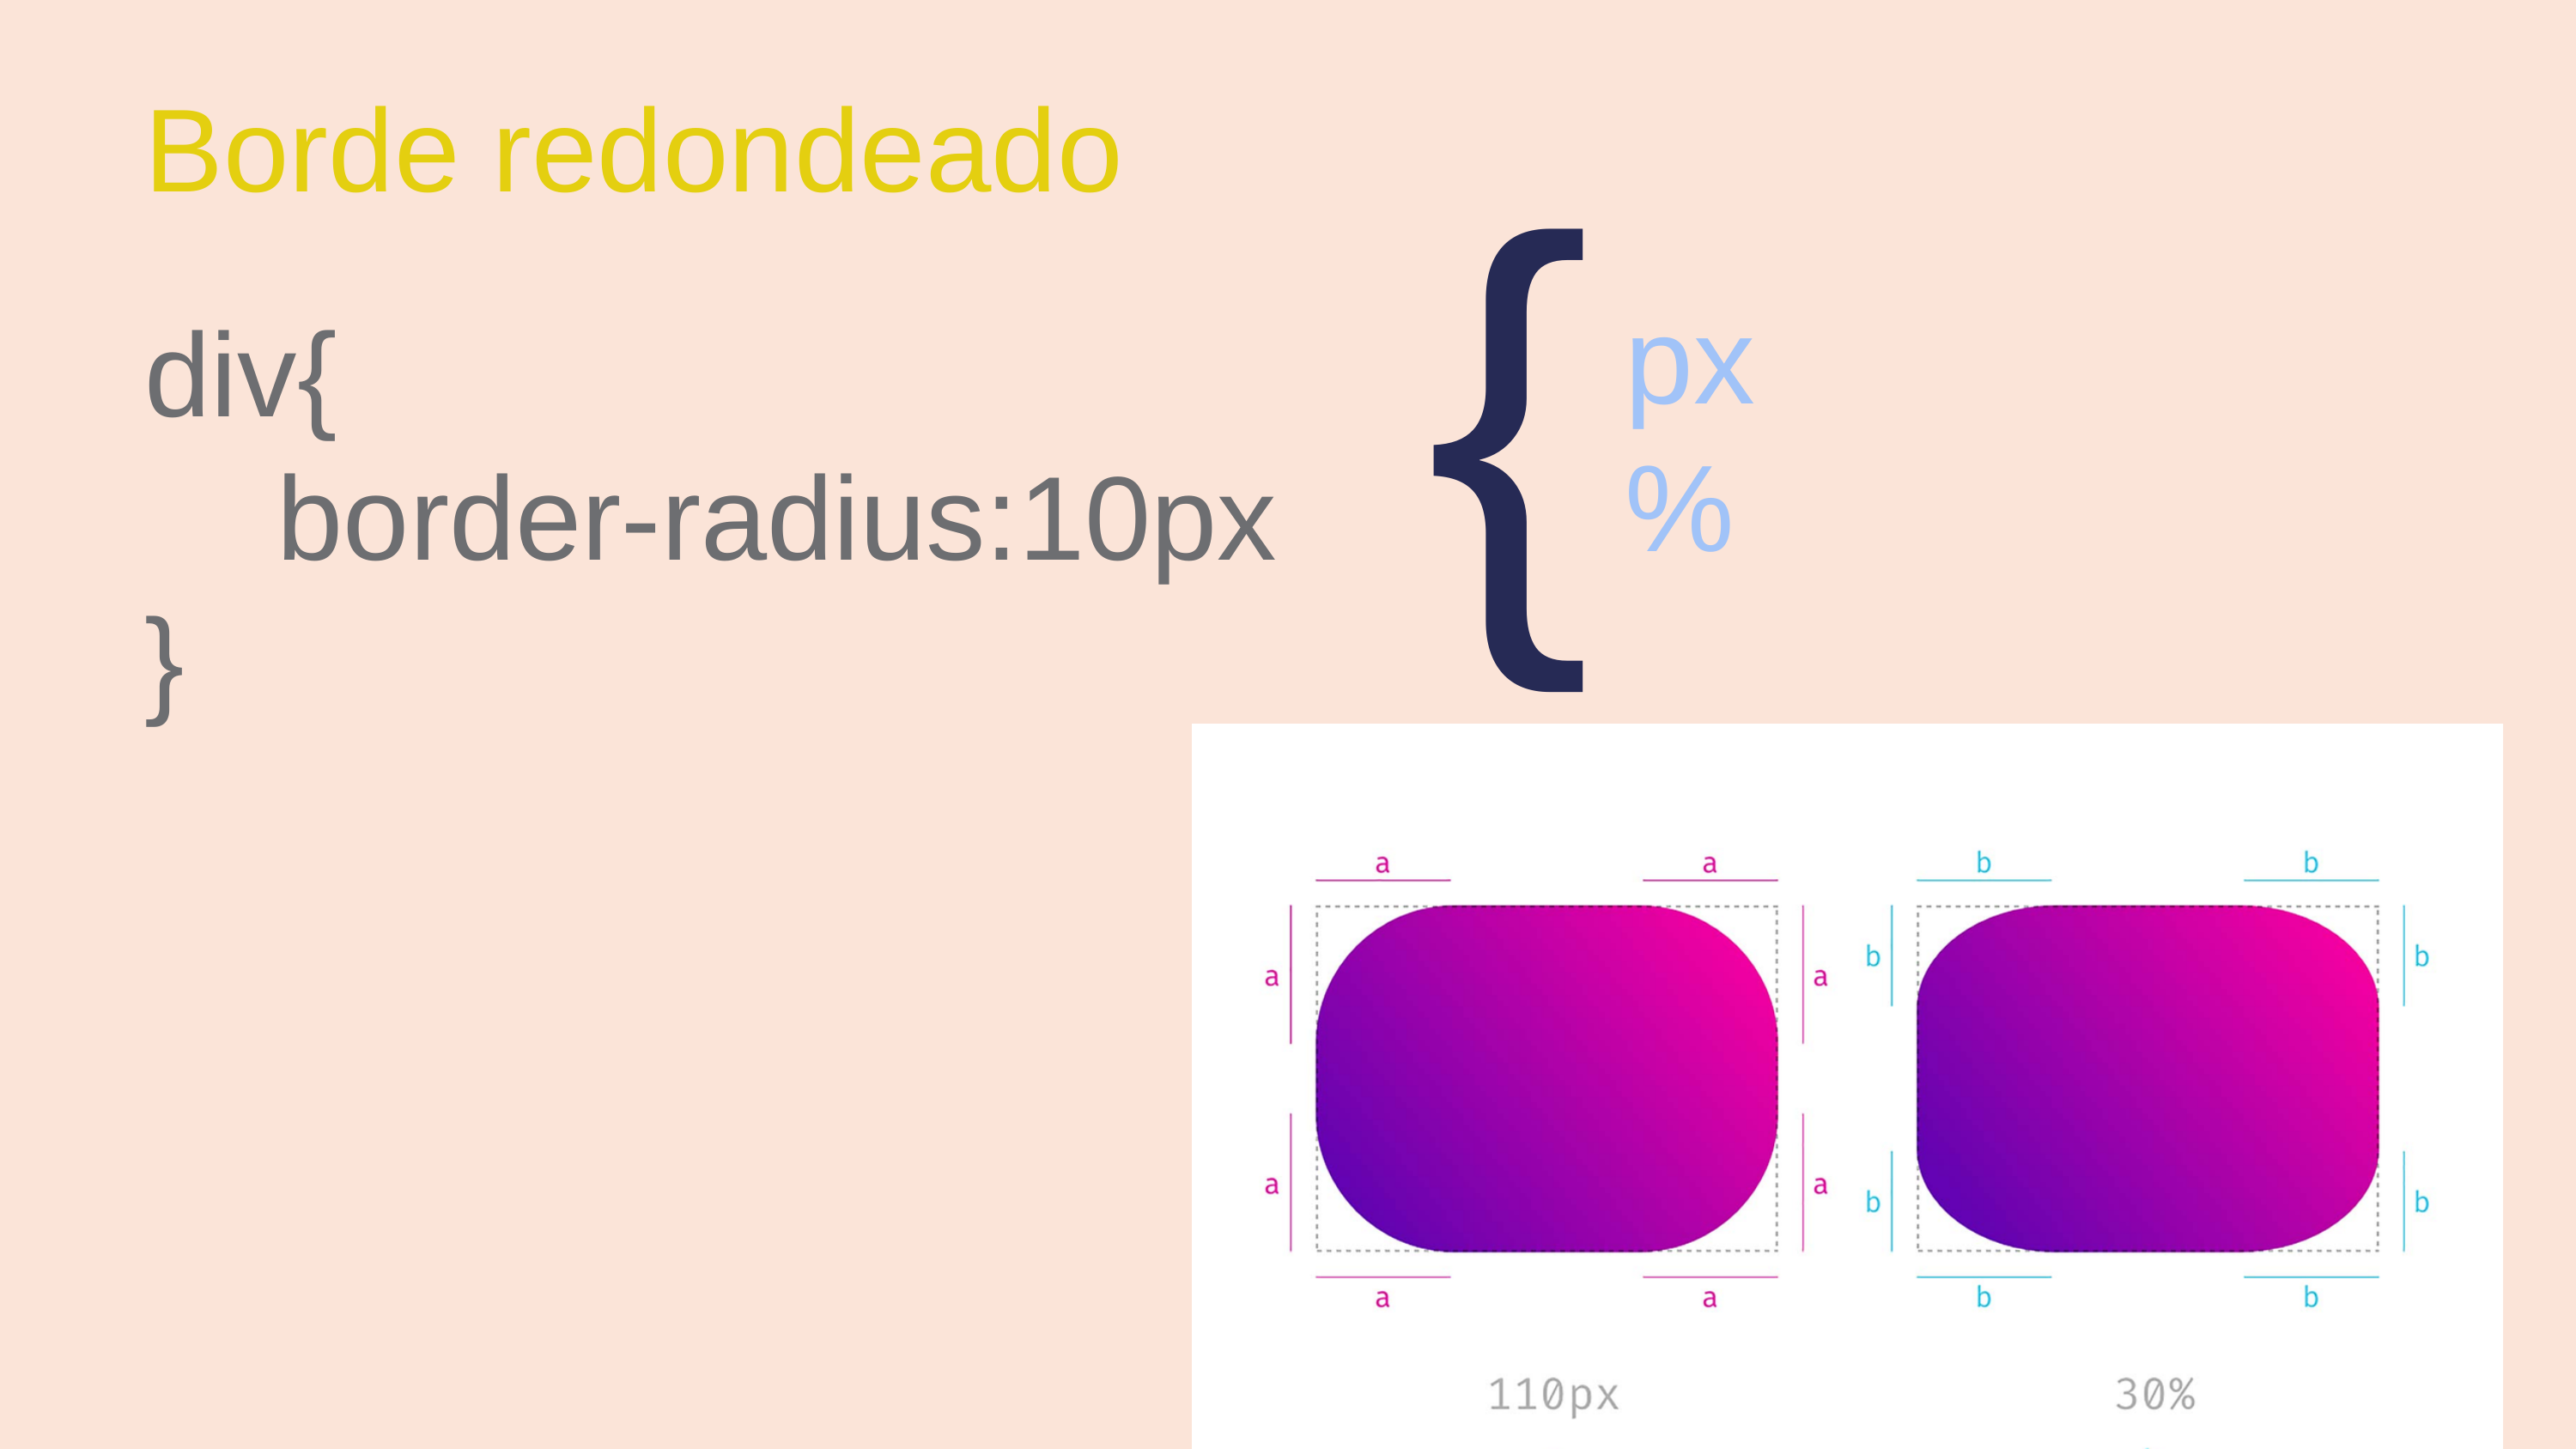

Borde redondeado
{
px
%
div{
    border-radius:10px
}